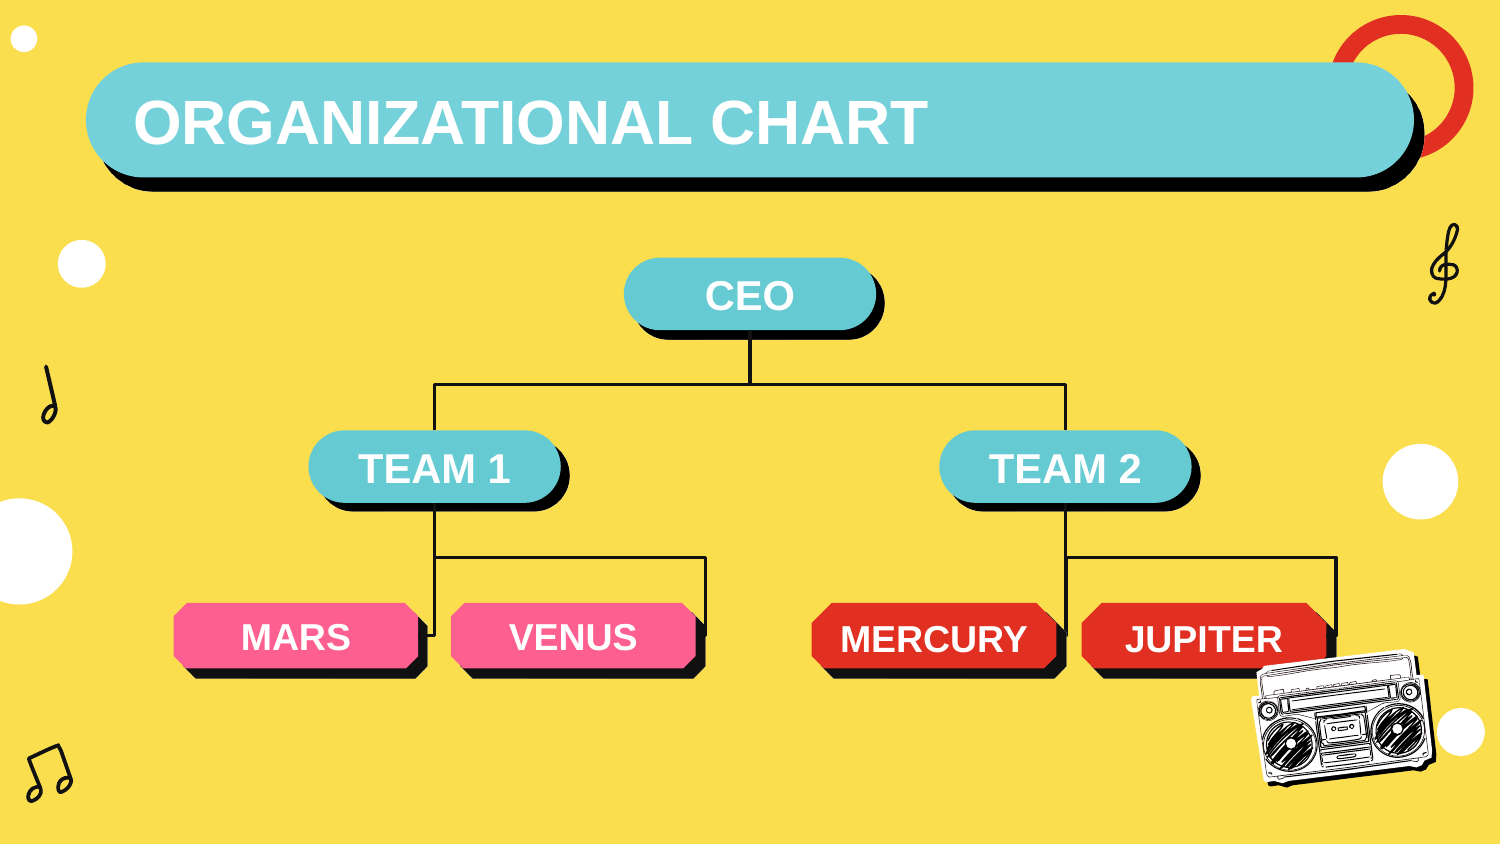

# ORGANIZATIONAL CHART
CEO
TEAM 1
TEAM 2
MARS
VENUS
MERCURY
JUPITER